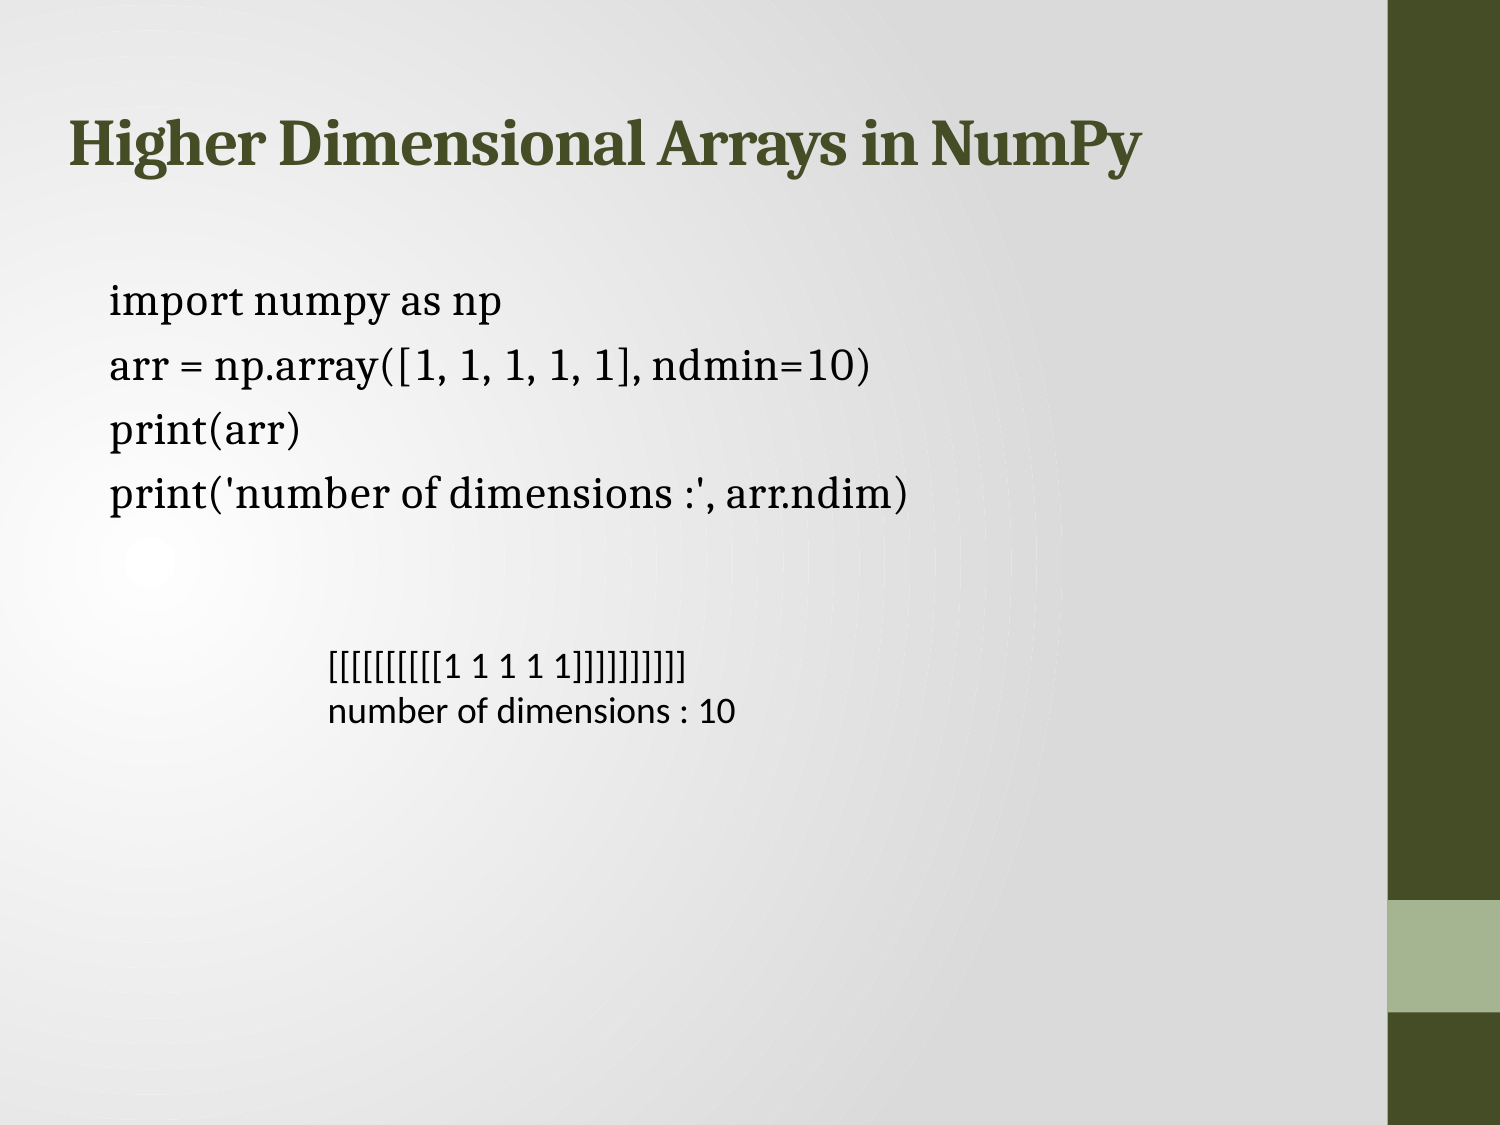

# Higher Dimensional Arrays in NumPy
import numpy as np
arr = np.array([1, 1, 1, 1, 1], ndmin=10)
print(arr)
print('number of dimensions :', arr.ndim)
[[[[[[[[[[1 1 1 1 1]]]]]]]]]]
number of dimensions : 10